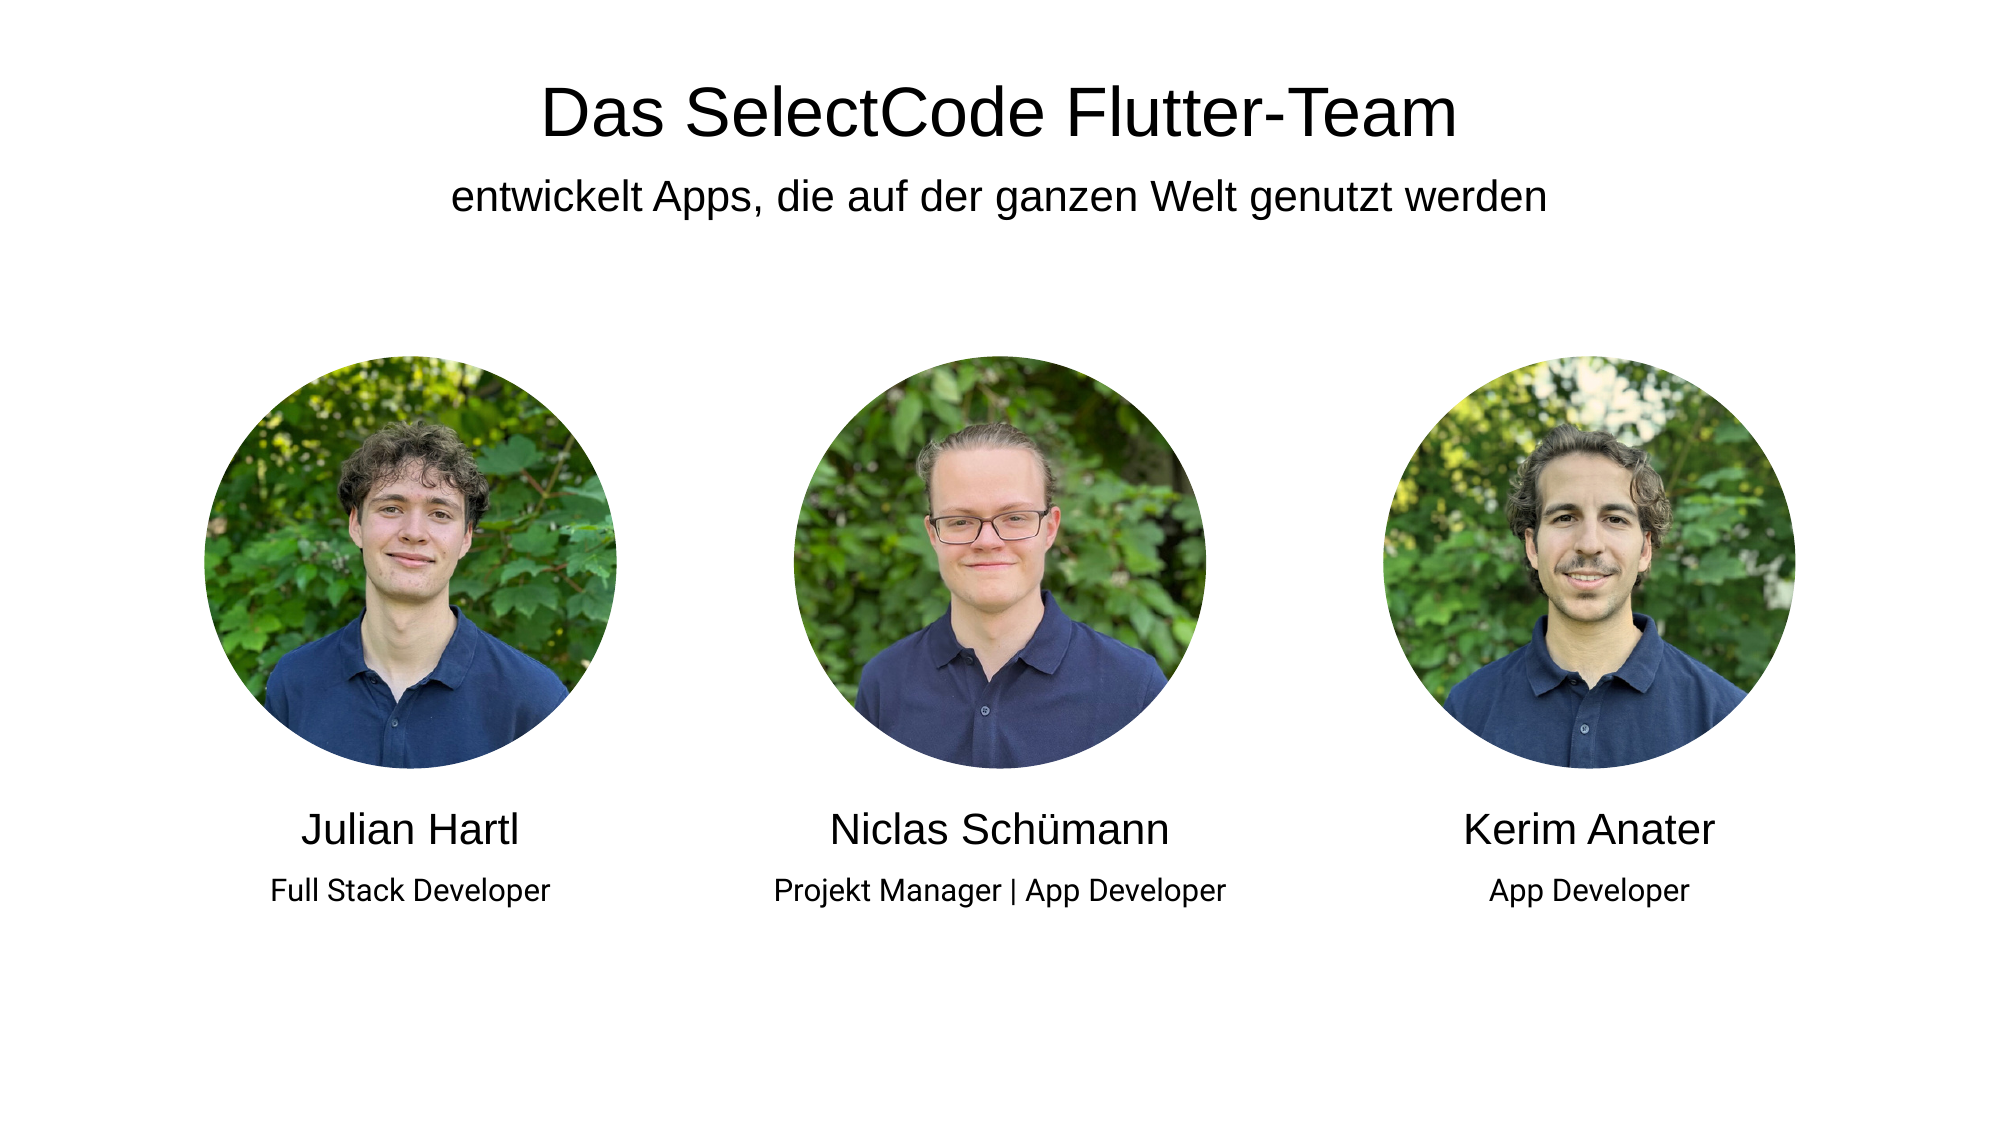

Das SelectCode Flutter-Team
entwickelt Apps, die auf der ganzen Welt genutzt werden

Julian Hartl
Niclas Schümann
Kerim Anater
Full Stack Developer
Projekt Manager | App Developer
App Developer